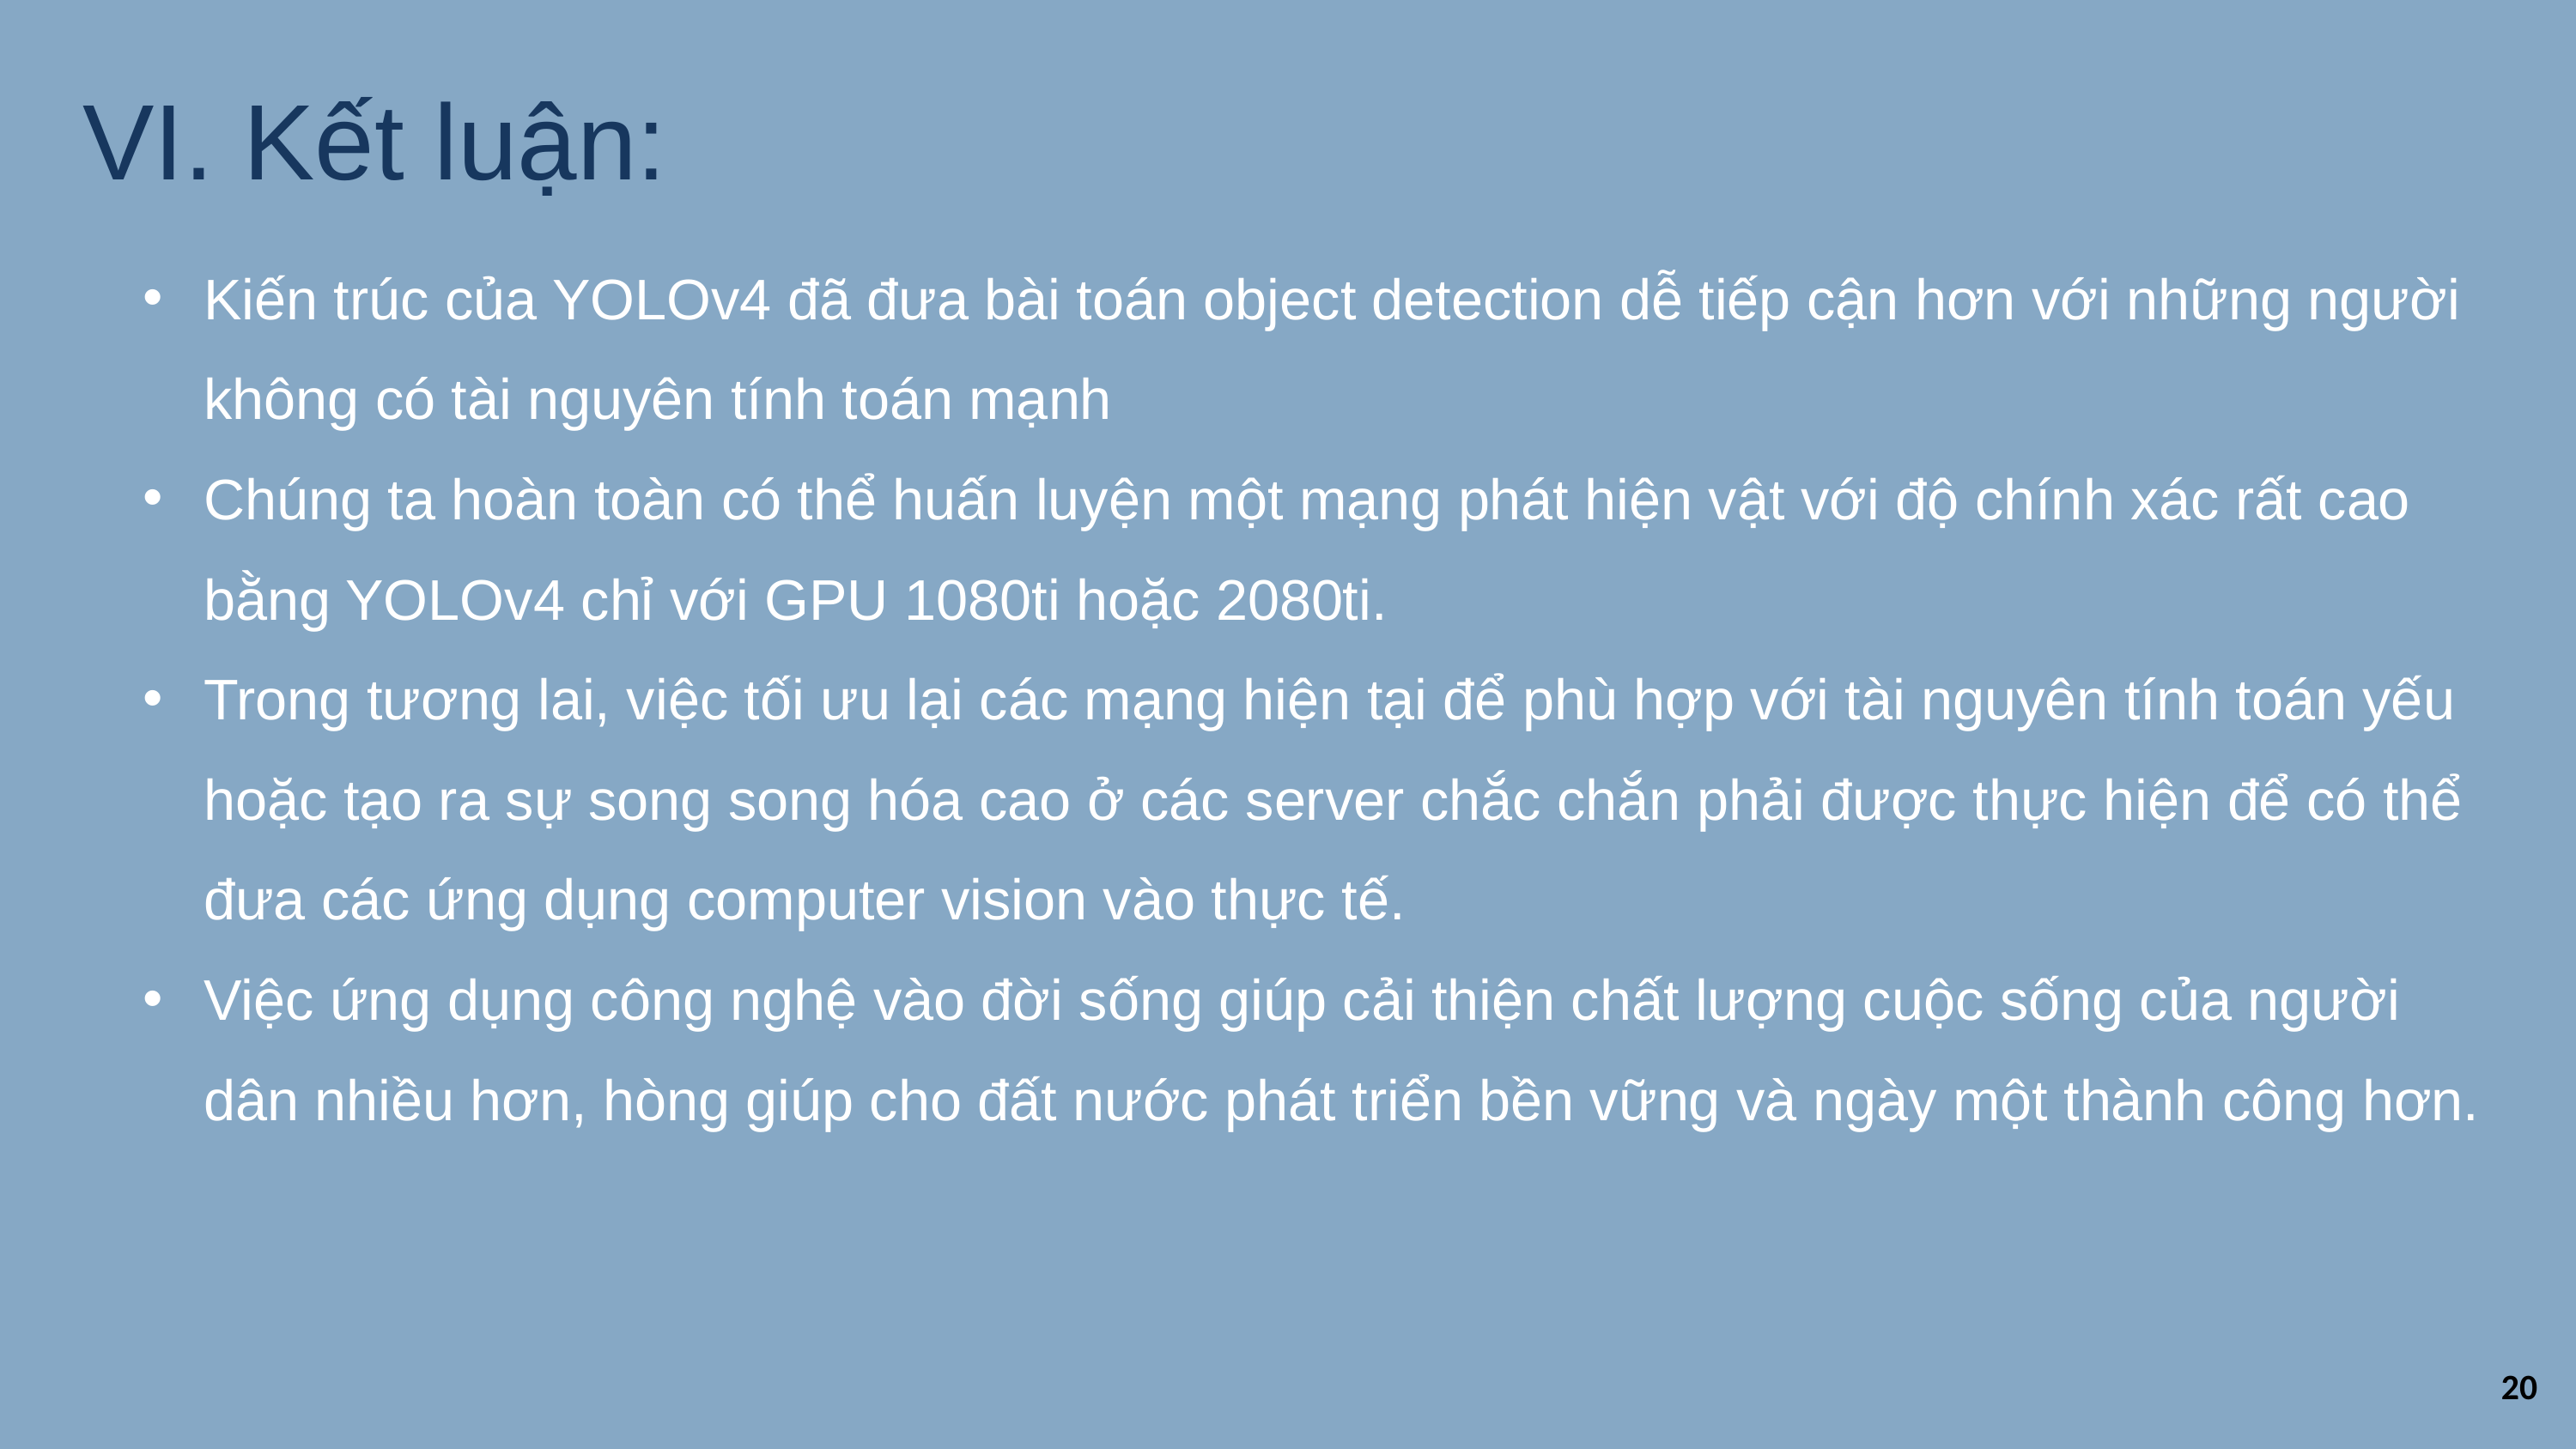

VI. Kết luận:
Kiến trúc của YOLOv4 đã đưa bài toán object detection dễ tiếp cận hơn với những người không có tài nguyên tính toán mạnh
Chúng ta hoàn toàn có thể huấn luyện một mạng phát hiện vật với độ chính xác rất cao bằng YOLOv4 chỉ với GPU 1080ti hoặc 2080ti.
Trong tương lai, việc tối ưu lại các mạng hiện tại để phù hợp với tài nguyên tính toán yếu hoặc tạo ra sự song song hóa cao ở các server chắc chắn phải được thực hiện để có thể đưa các ứng dụng computer vision vào thực tế.
Việc ứng dụng công nghệ vào đời sống giúp cải thiện chất lượng cuộc sống của người dân nhiều hơn, hòng giúp cho đất nước phát triển bền vững và ngày một thành công hơn.
20